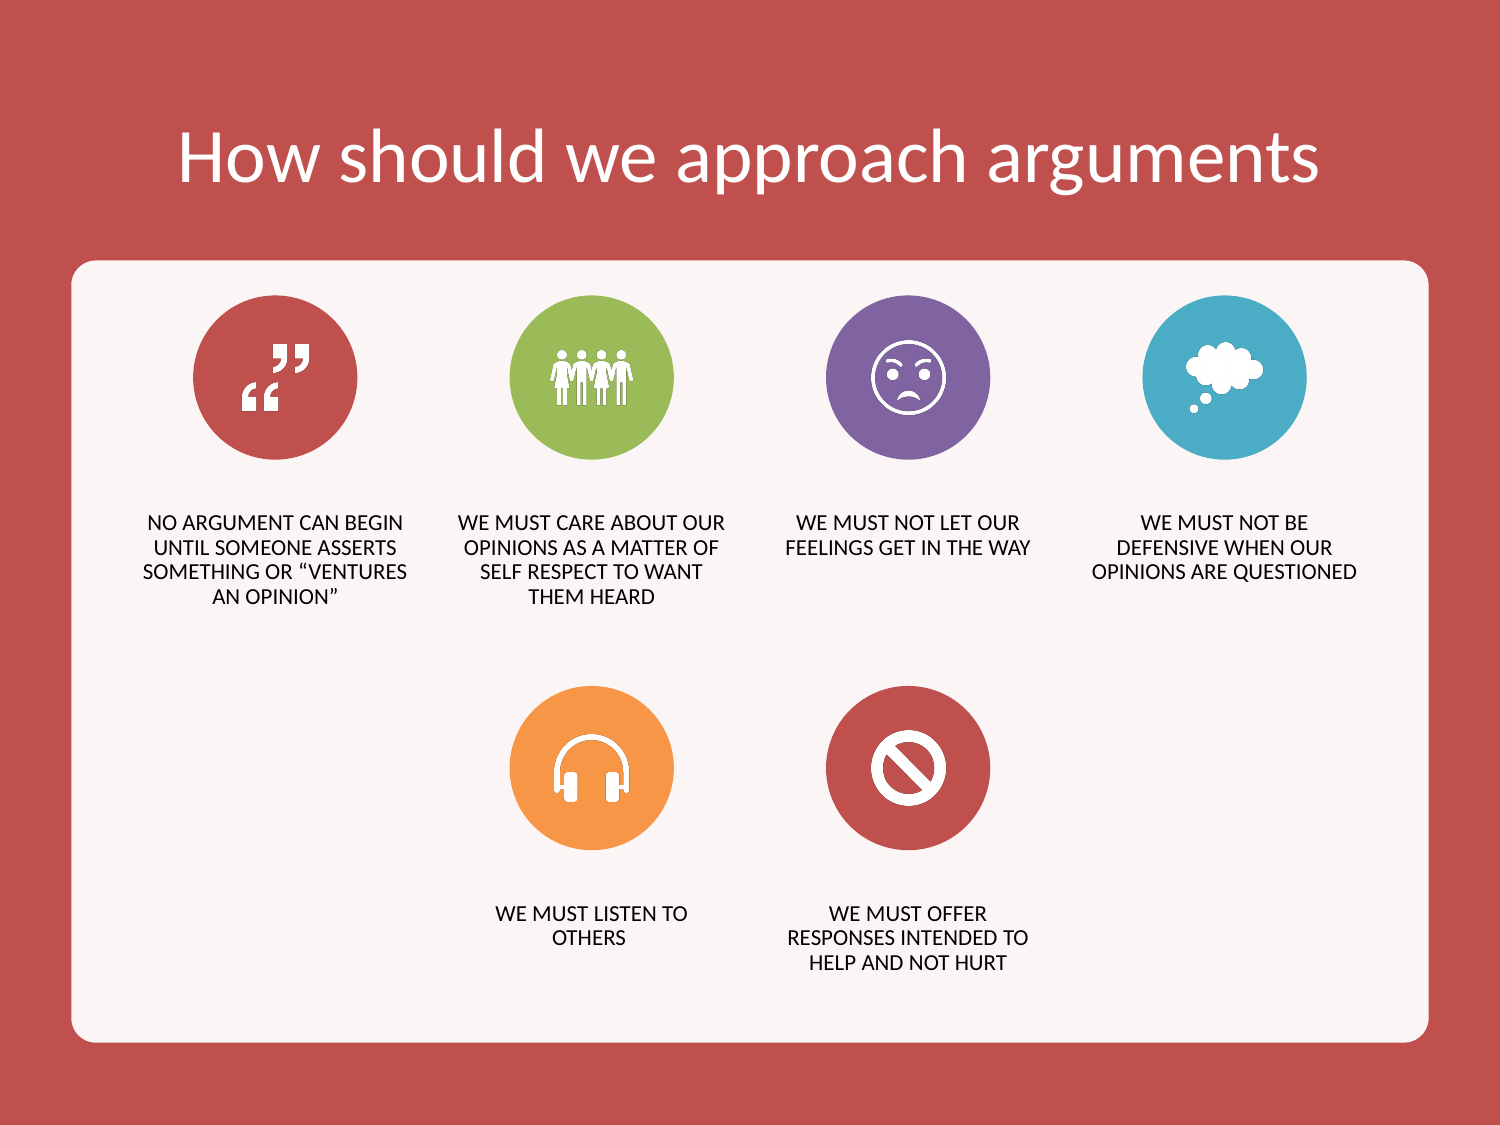

# How should we approach arguments

No argument can begin until someone asserts something or “ventures an opinion”
We must care about our opinions as a matter of self respect to want them heard
We must not let our feelings get in the way
We must not be defensive when our opinions are questioned
We must listen to others
We must offer responses intended to help and not hurt